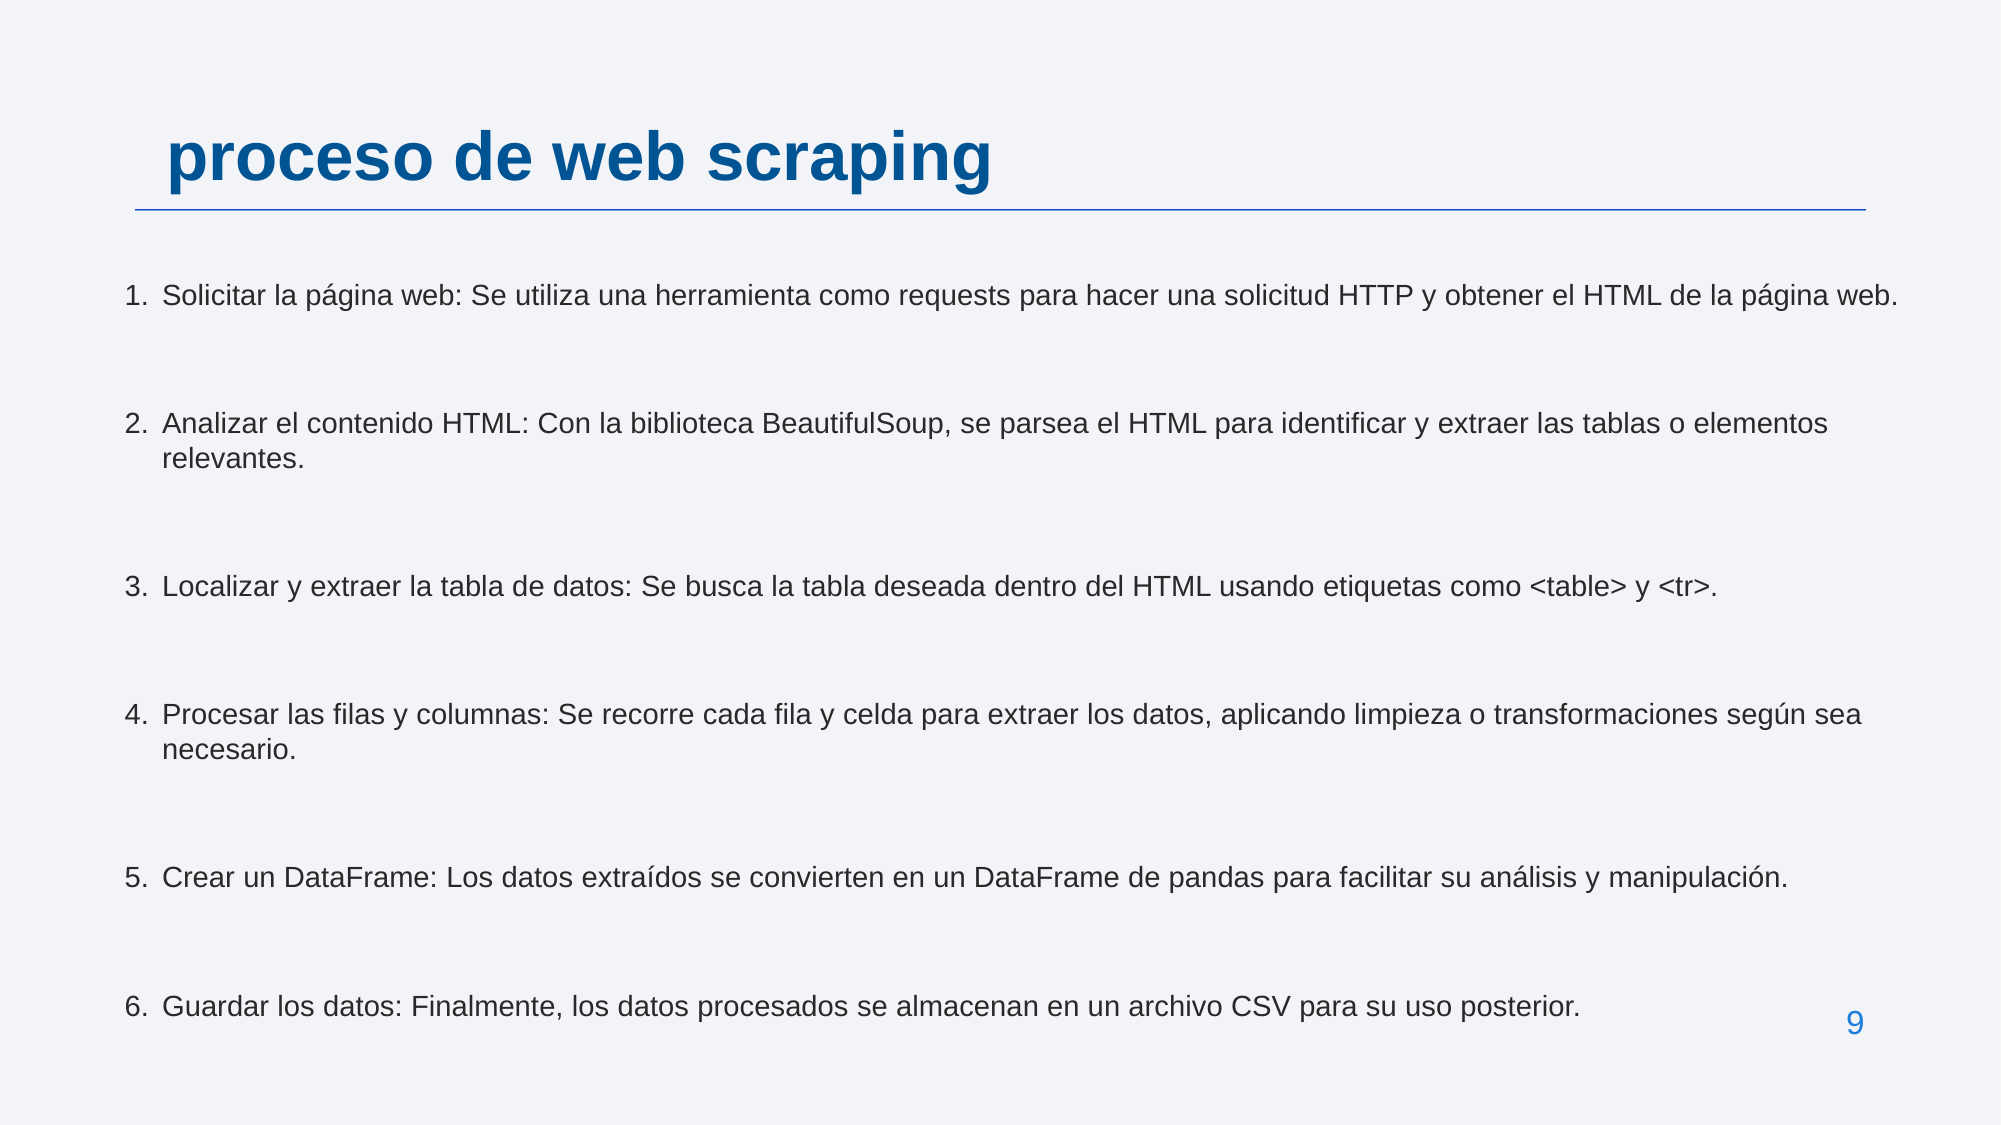

proceso de web scraping
Solicitar la página web: Se utiliza una herramienta como requests para hacer una solicitud HTTP y obtener el HTML de la página web.

Analizar el contenido HTML: Con la biblioteca BeautifulSoup, se parsea el HTML para identificar y extraer las tablas o elementos relevantes.

Localizar y extraer la tabla de datos: Se busca la tabla deseada dentro del HTML usando etiquetas como <table> y <tr>.

Procesar las filas y columnas: Se recorre cada fila y celda para extraer los datos, aplicando limpieza o transformaciones según sea necesario.

Crear un DataFrame: Los datos extraídos se convierten en un DataFrame de pandas para facilitar su análisis y manipulación.

Guardar los datos: Finalmente, los datos procesados se almacenan en un archivo CSV para su uso posterior.
9